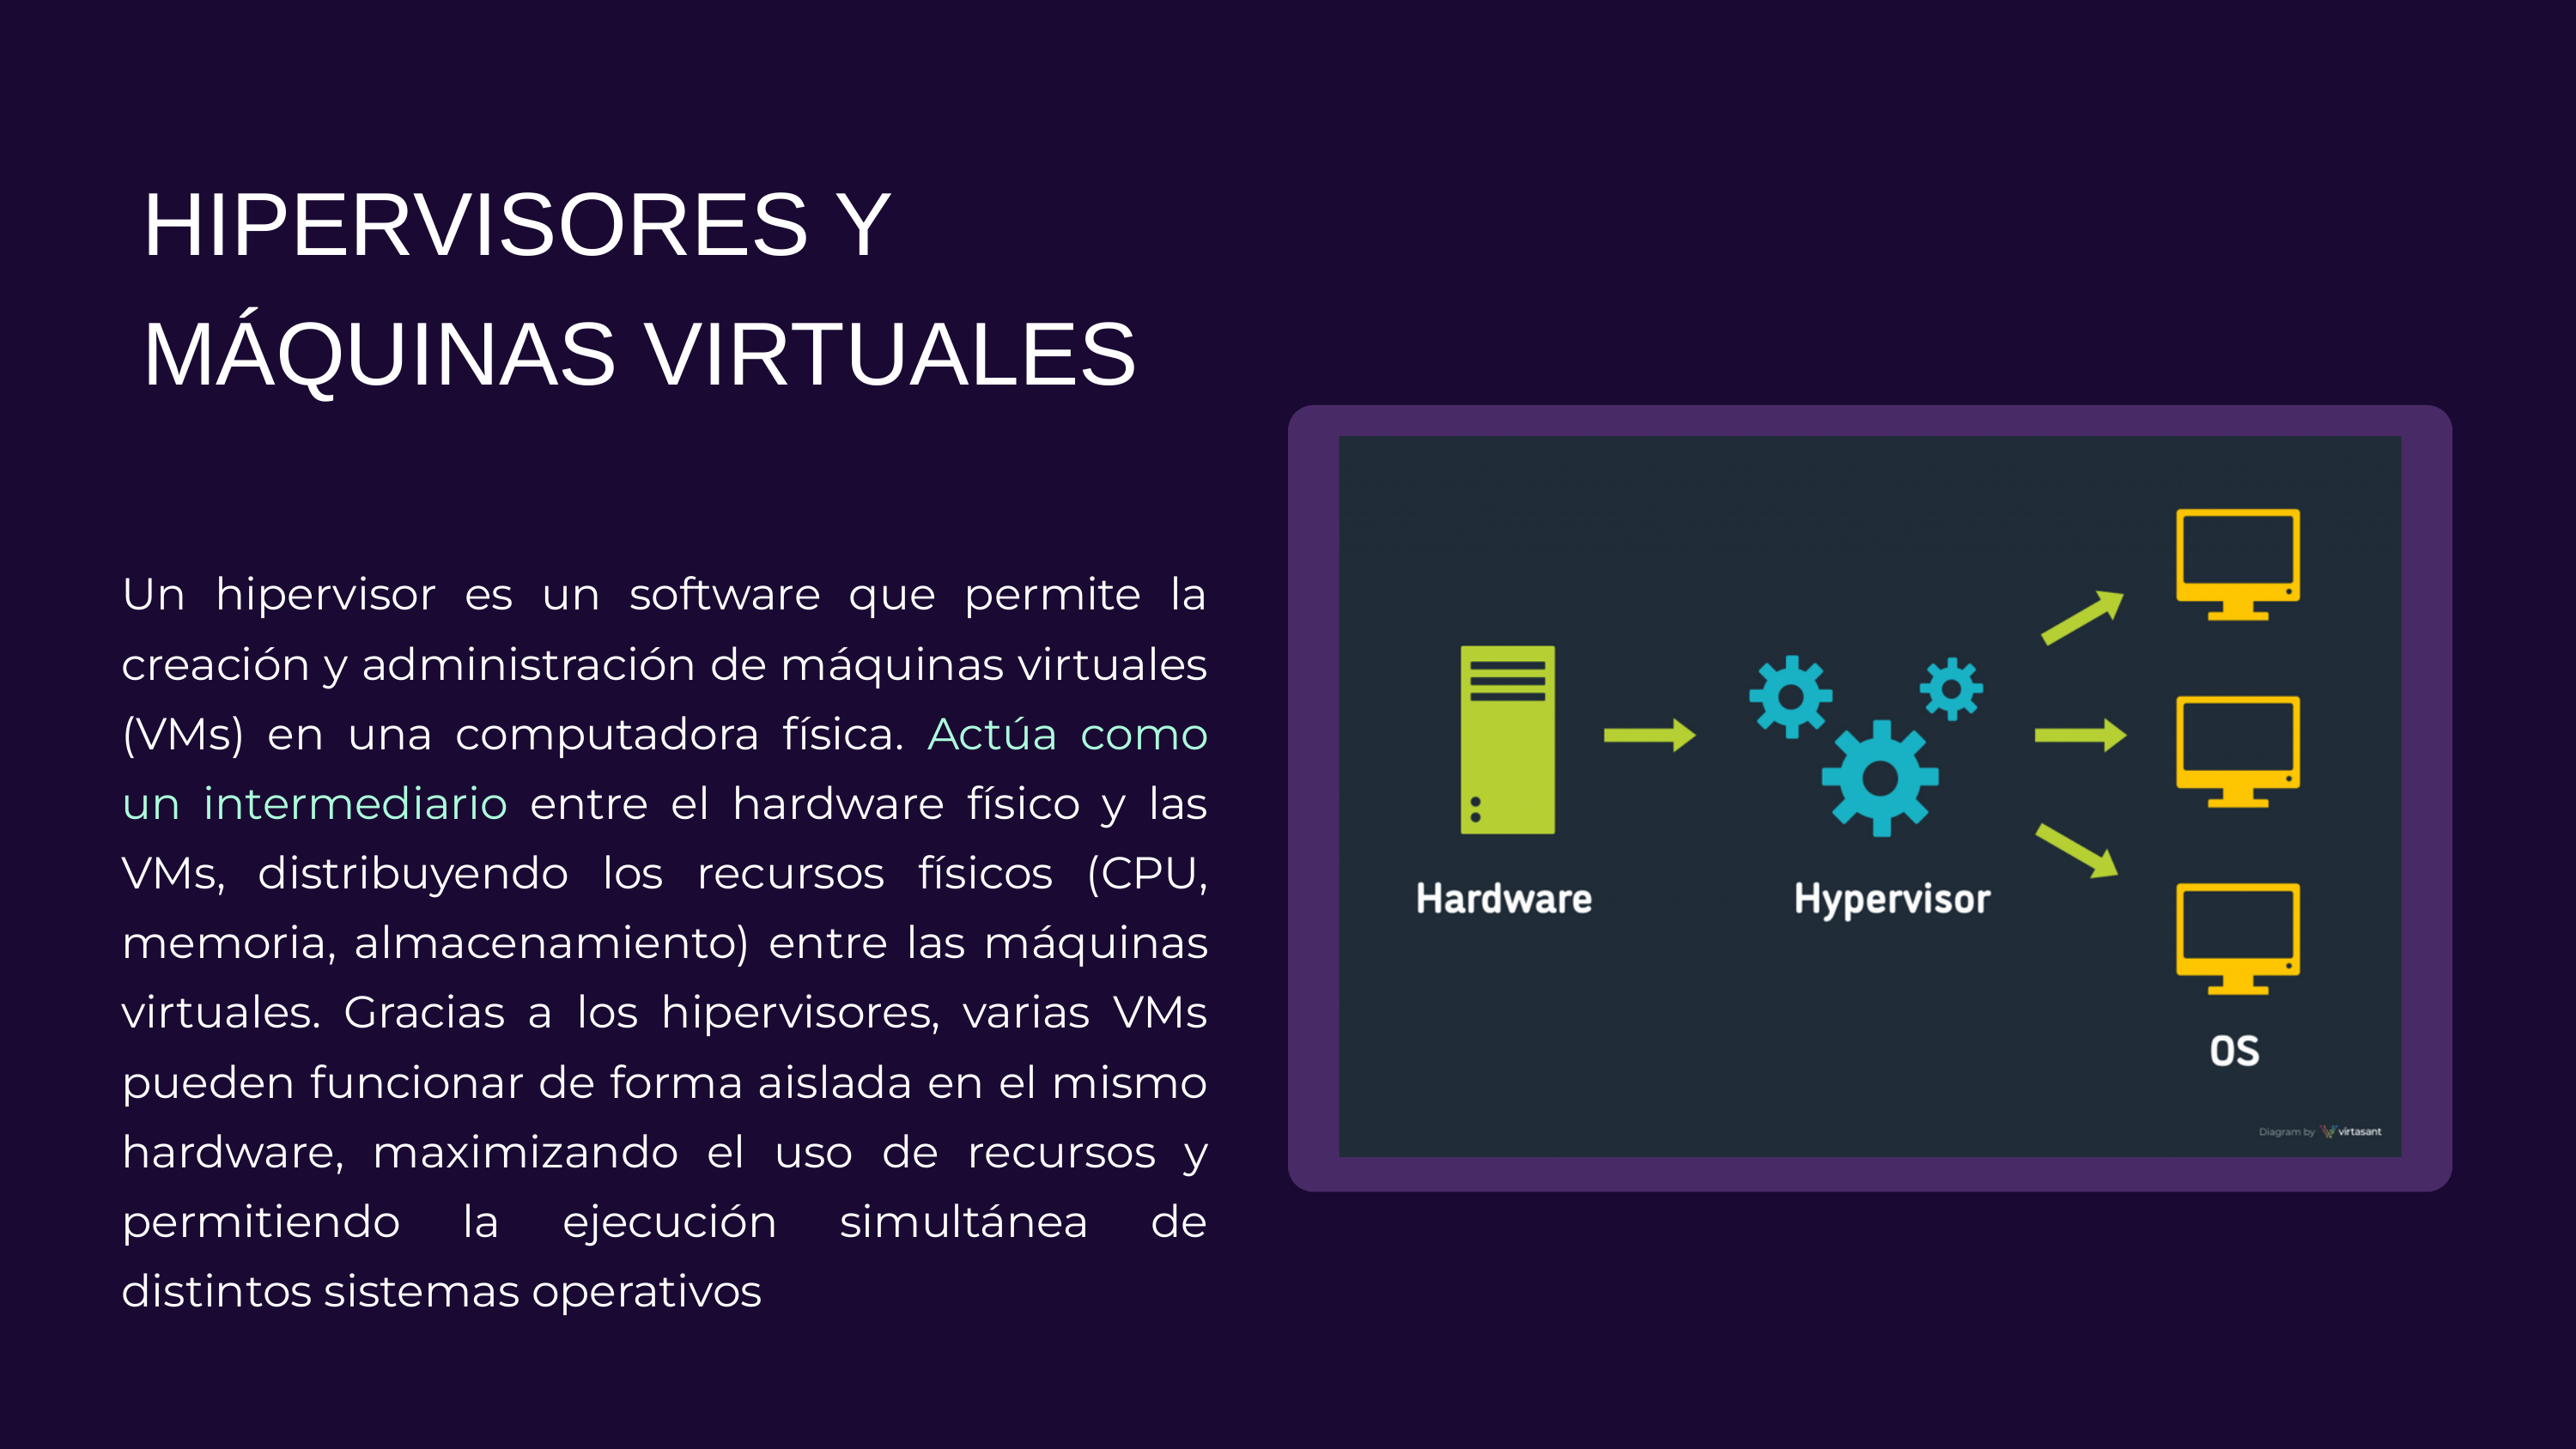

HIPERVISORES Y MÁQUINAS VIRTUALES

Un hipervisor es un software que permite la creación y administración de máquinas virtuales (VMs) en una computadora física. Actúa como un intermediario entre el hardware físico y las VMs, distribuyendo los recursos físicos (CPU, memoria, almacenamiento) entre las máquinas virtuales. Gracias a los hipervisores, varias VMs pueden funcionar de forma aislada en el mismo hardware, maximizando el uso de recursos y permitiendo la ejecución simultánea de distintos sistemas operativos